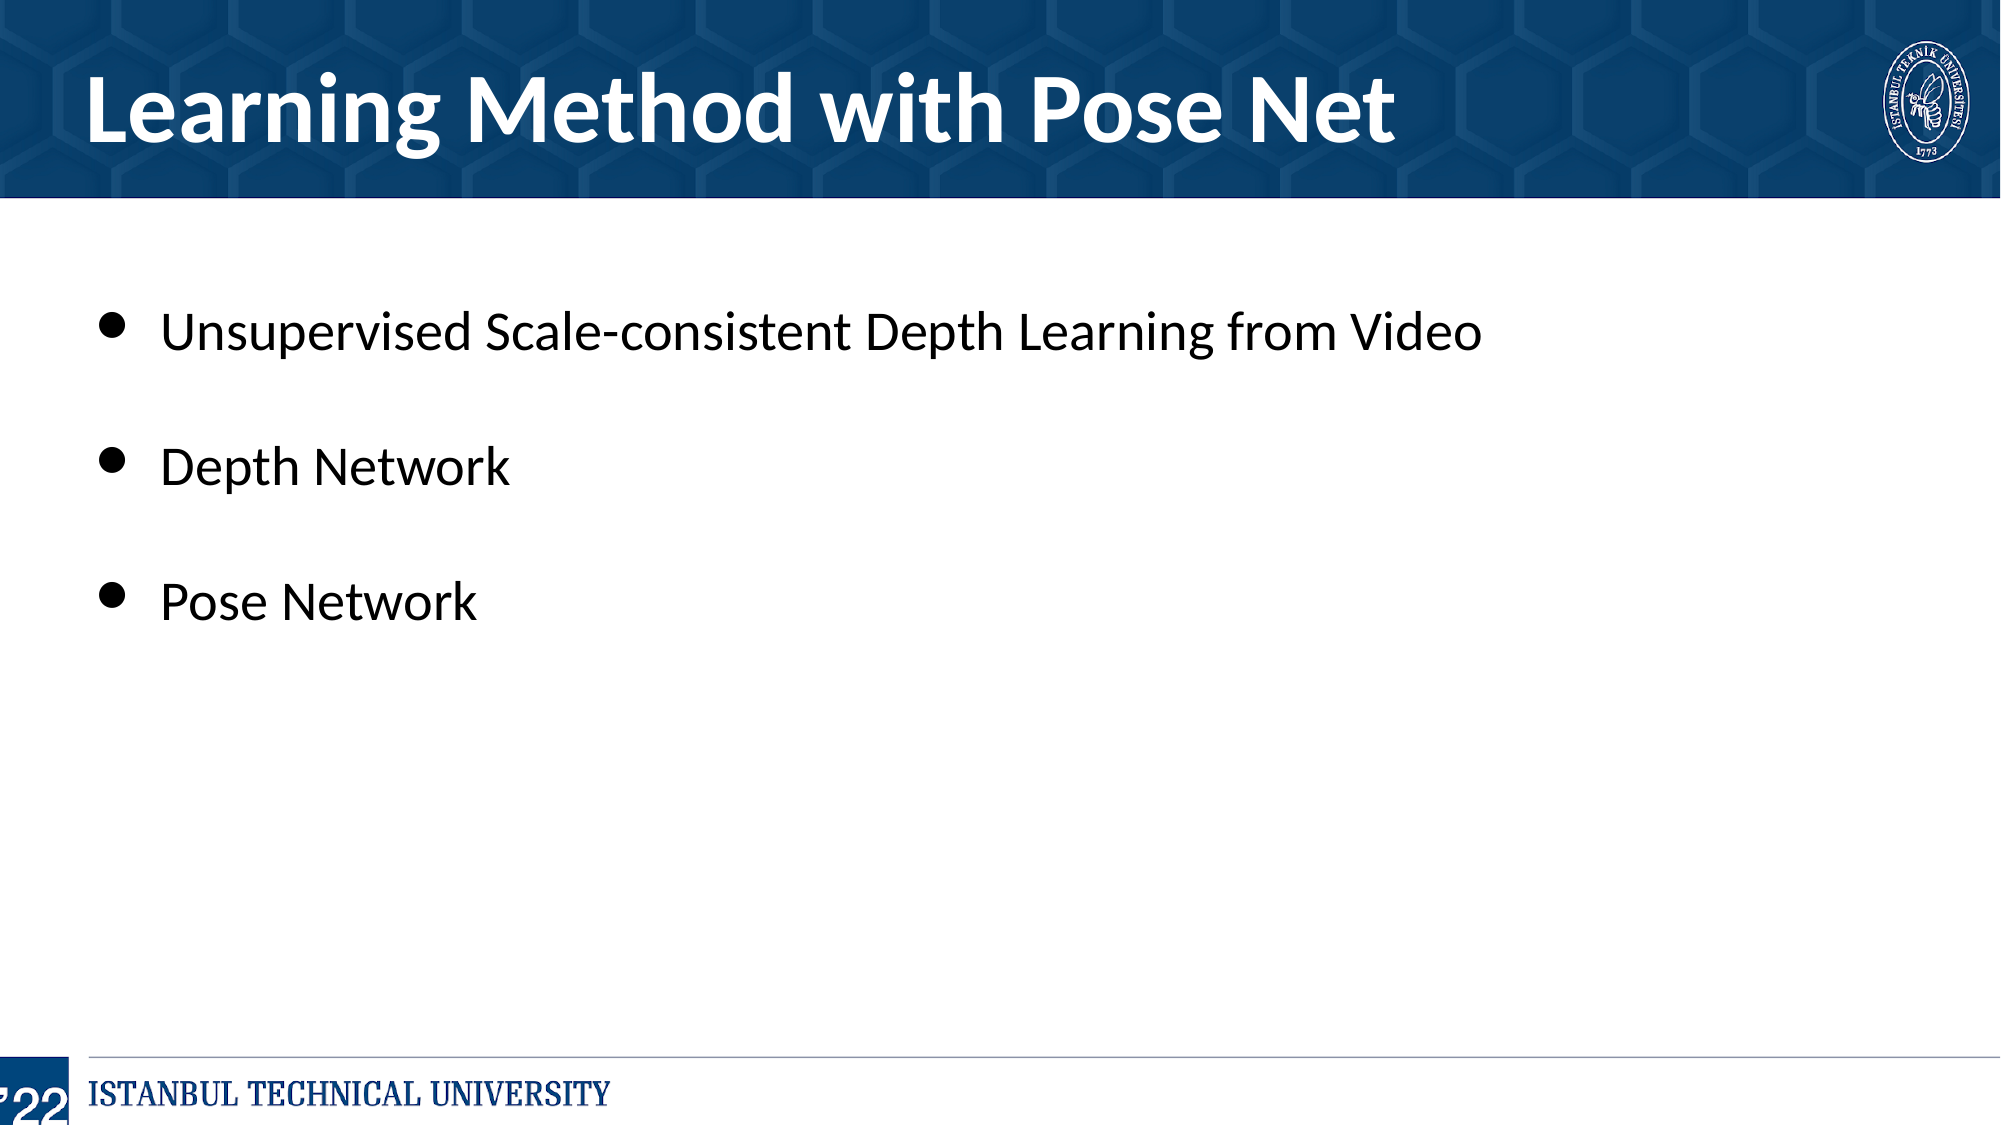

Learning Method with Pose Net
Unsupervised Scale-consistent Depth Learning from Video

Depth Network

Pose Network